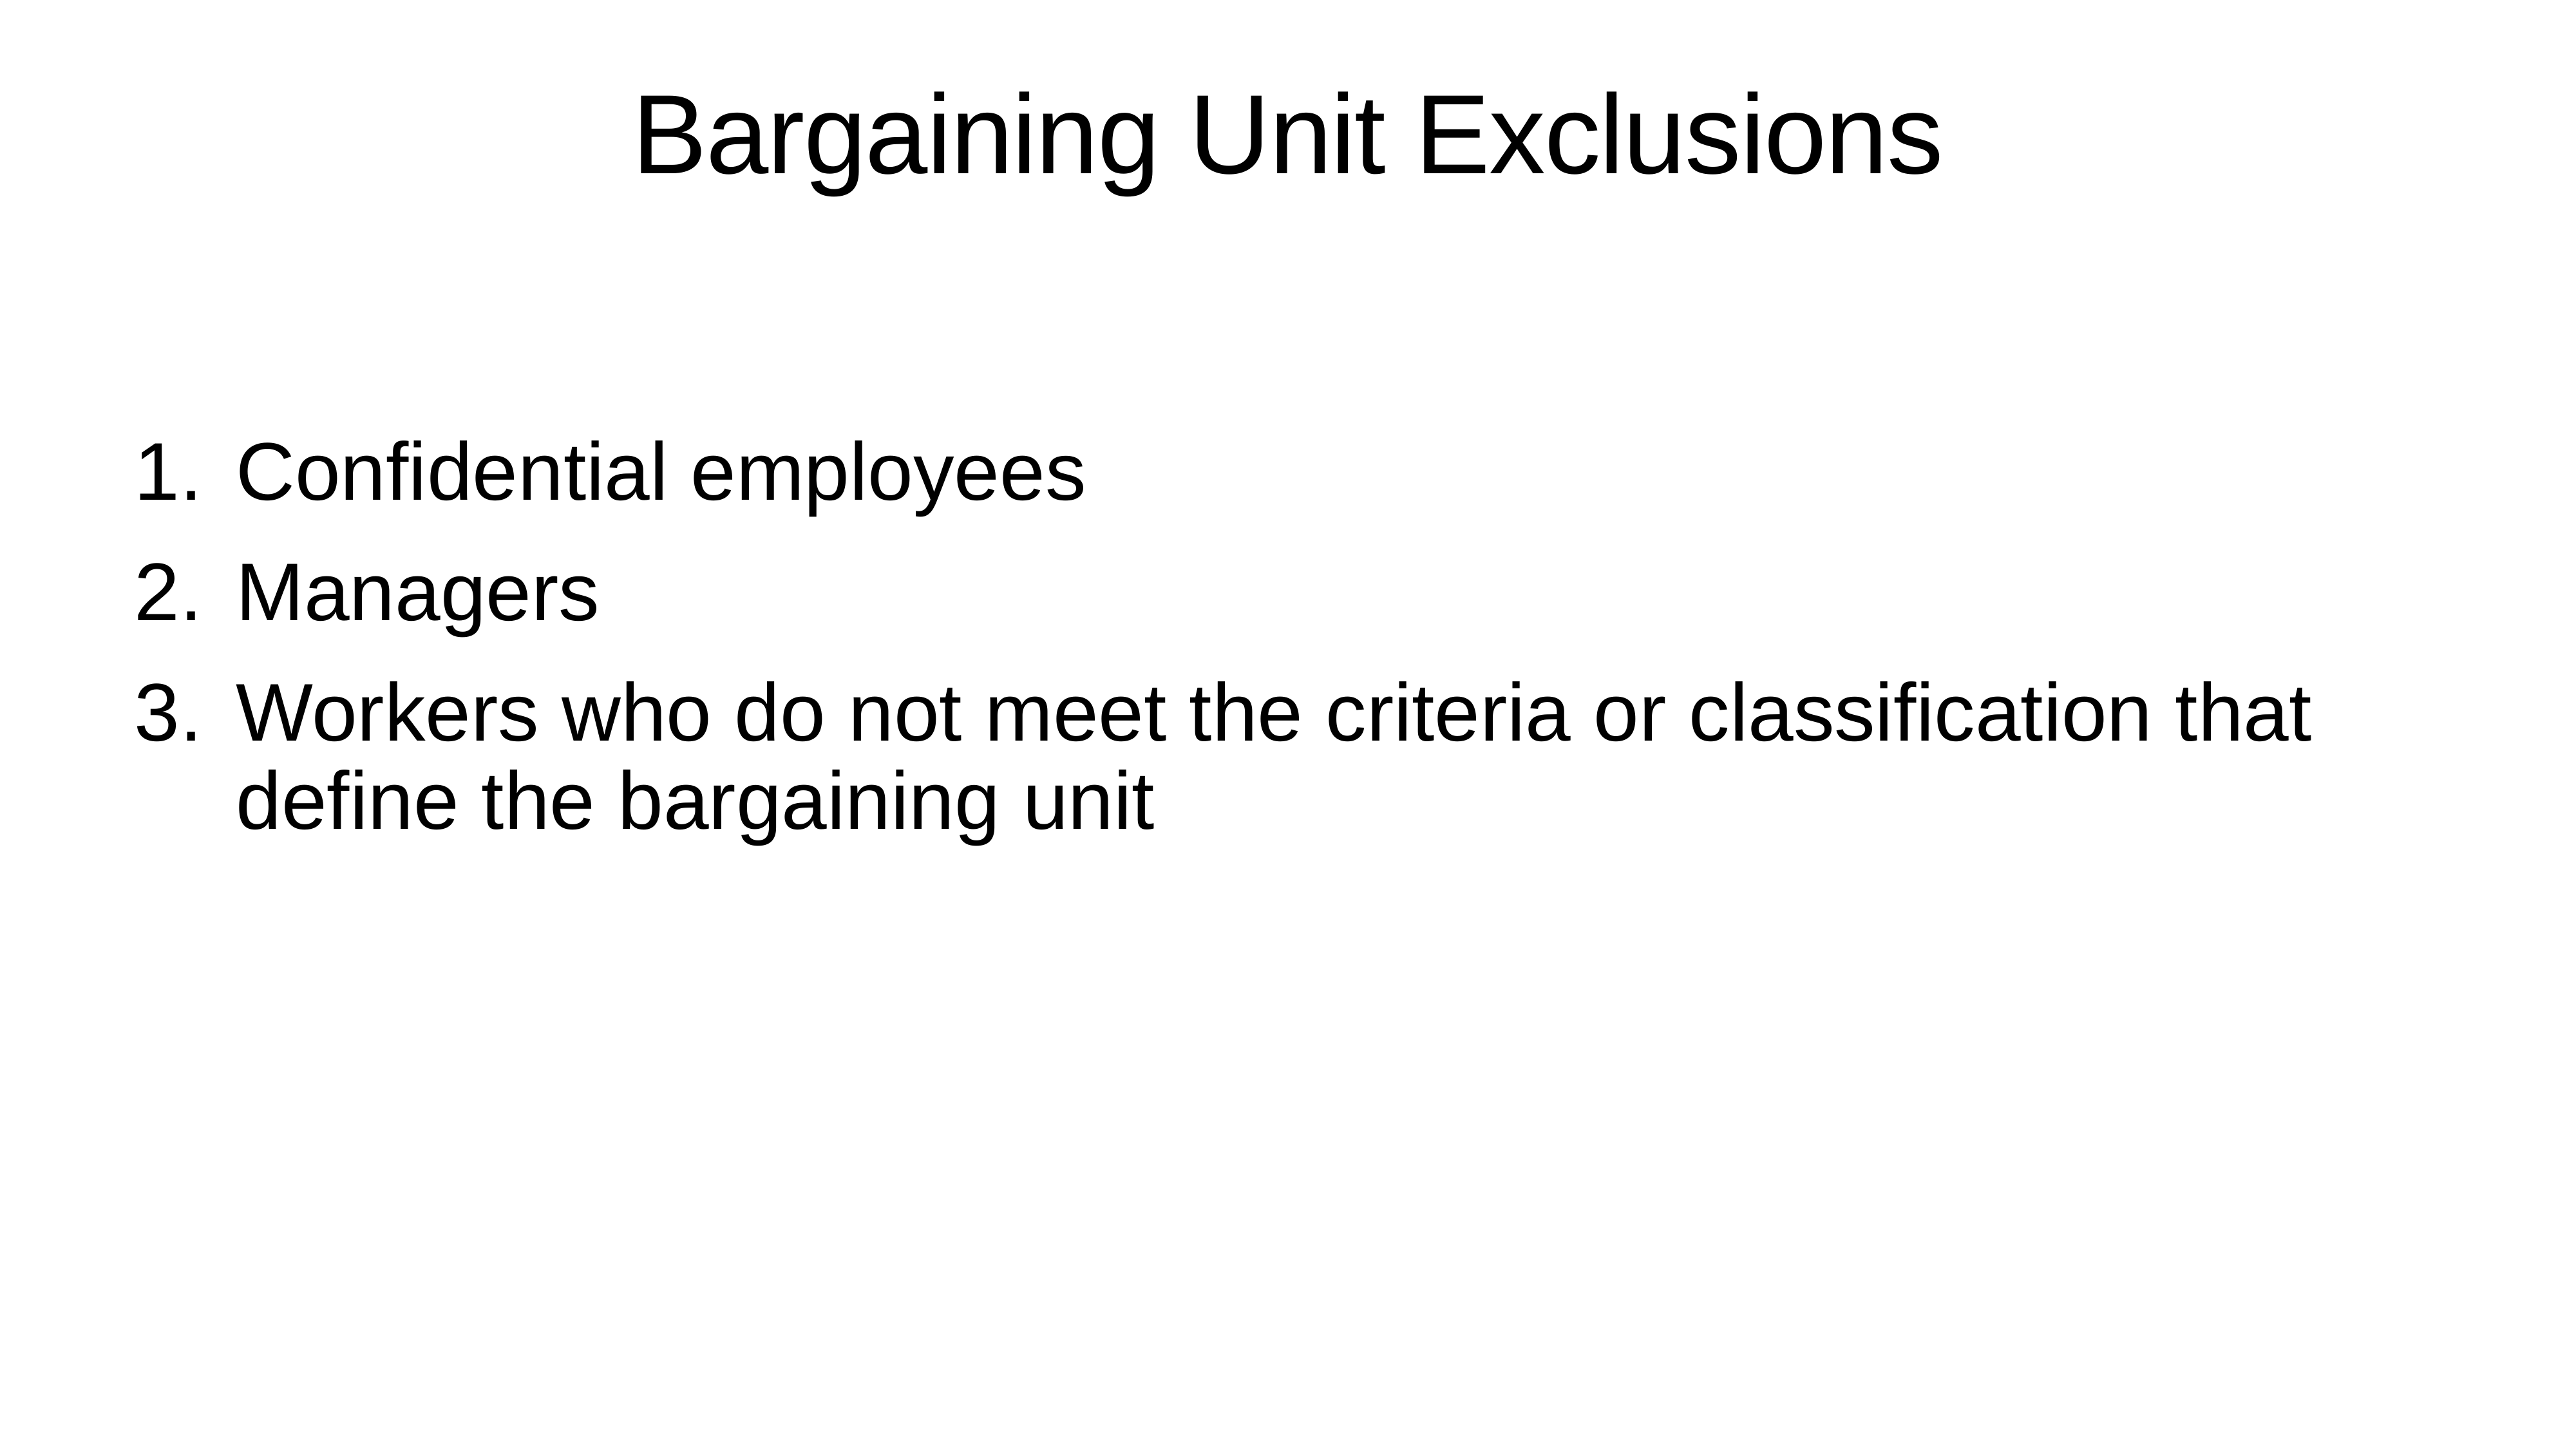

# Bargaining Unit Exclusions

Confidential employees
Managers
Workers who do not meet the criteria or classification that define the bargaining unit